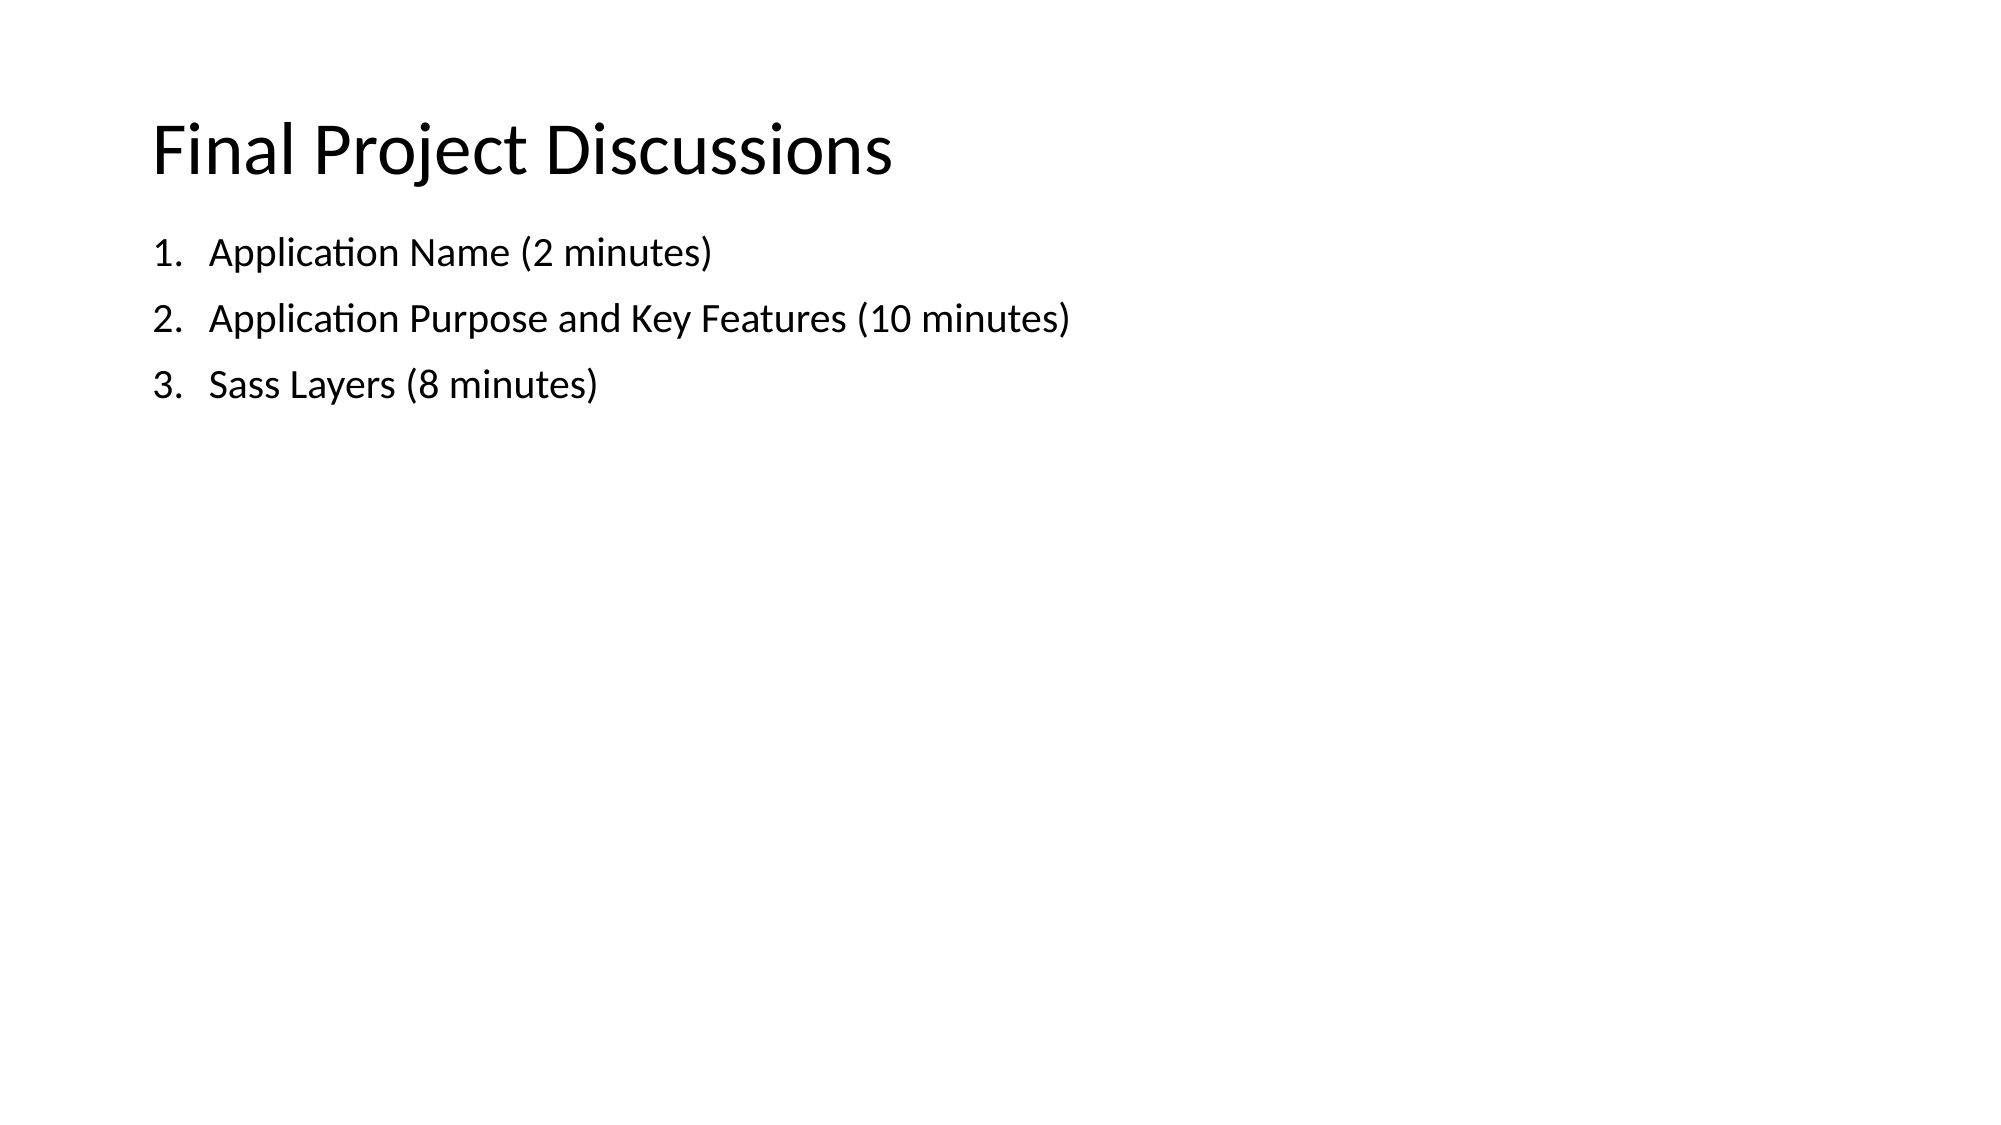

# Final Project Discussions
Application Name (2 minutes)
Application Purpose and Key Features (10 minutes)
Sass Layers (8 minutes)